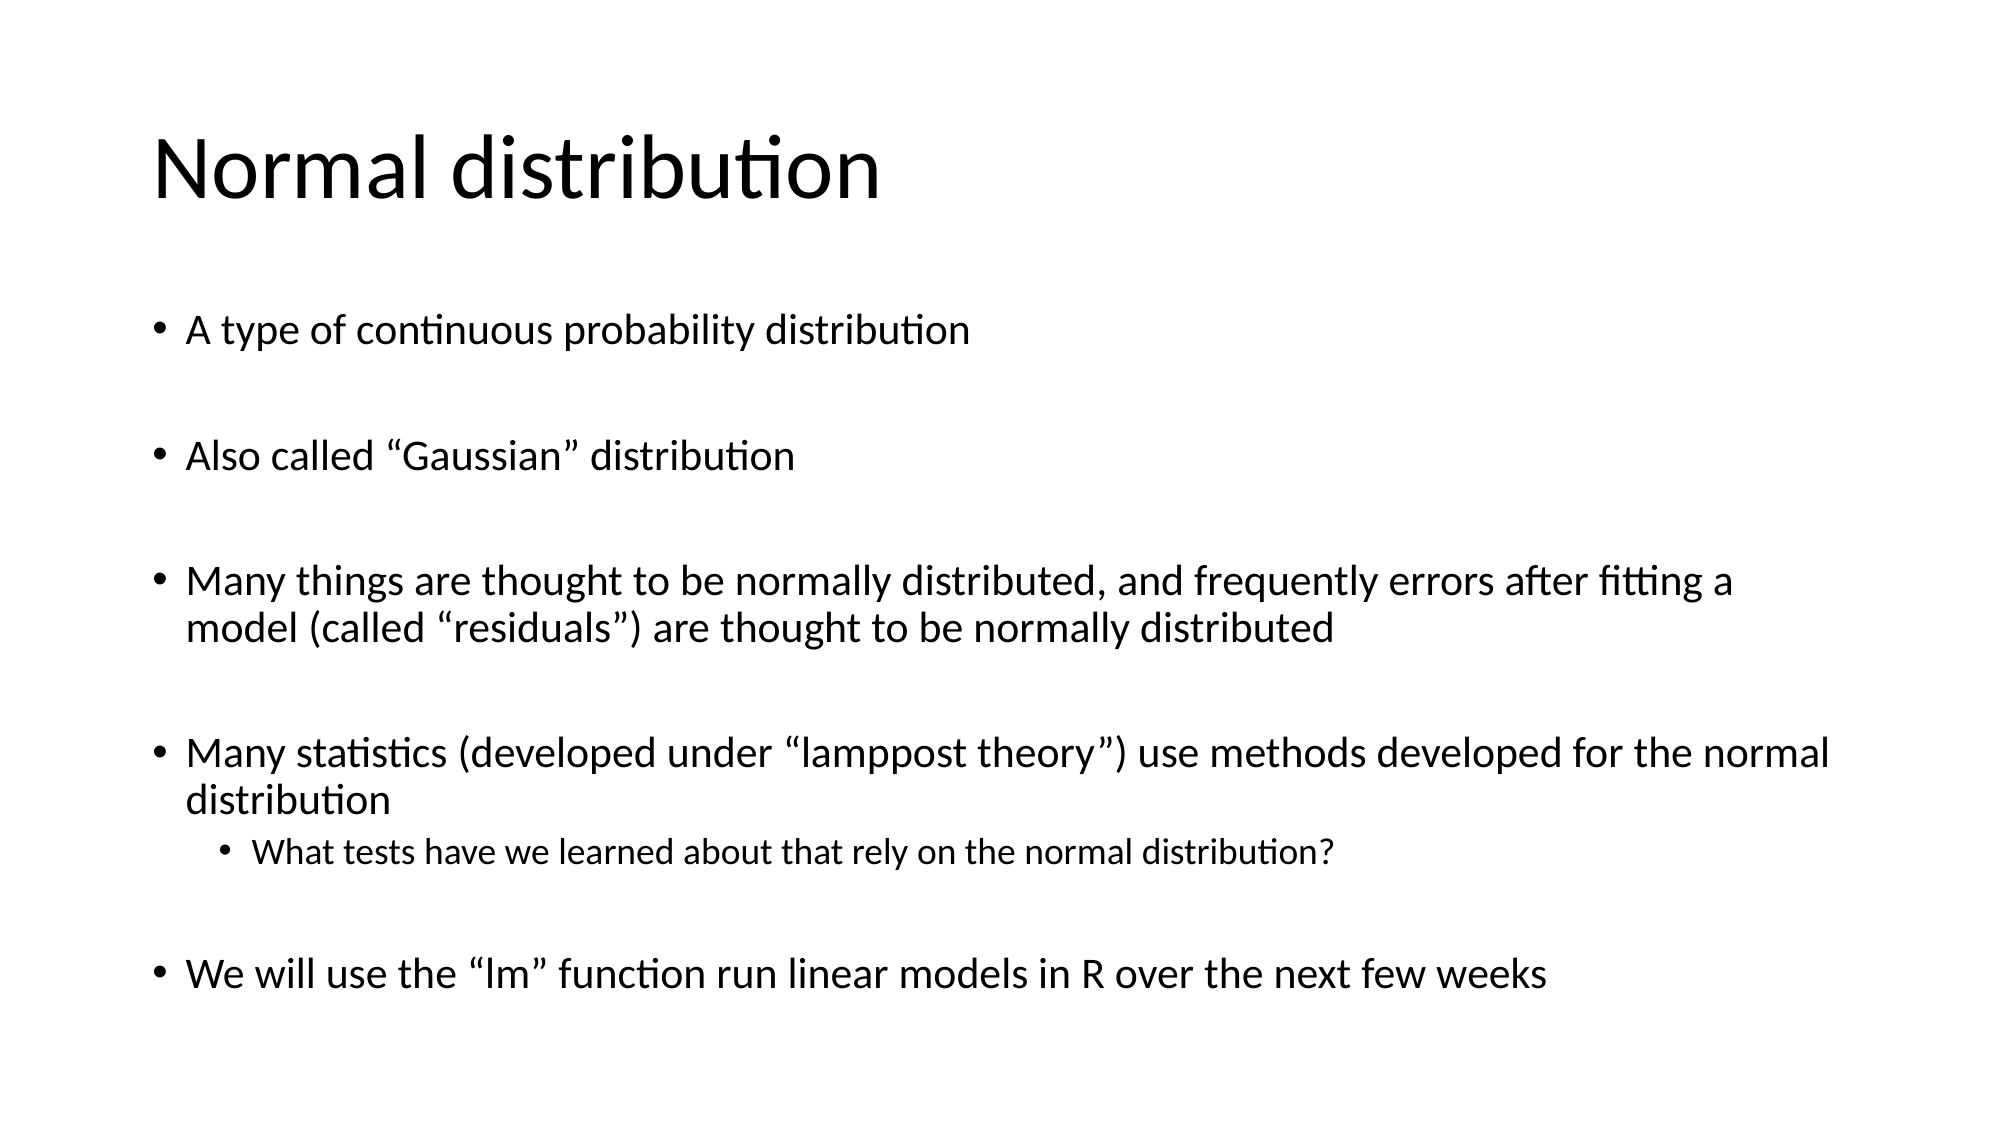

# Normal distribution
A type of continuous probability distribution

Also called “Gaussian” distribution

Many things are thought to be normally distributed, and frequently errors after fitting a model (called “residuals”) are thought to be normally distributed

Many statistics (developed under “lamppost theory”) use methods developed for the normal distribution
What tests have we learned about that rely on the normal distribution?

We will use the “lm” function run linear models in R over the next few weeks